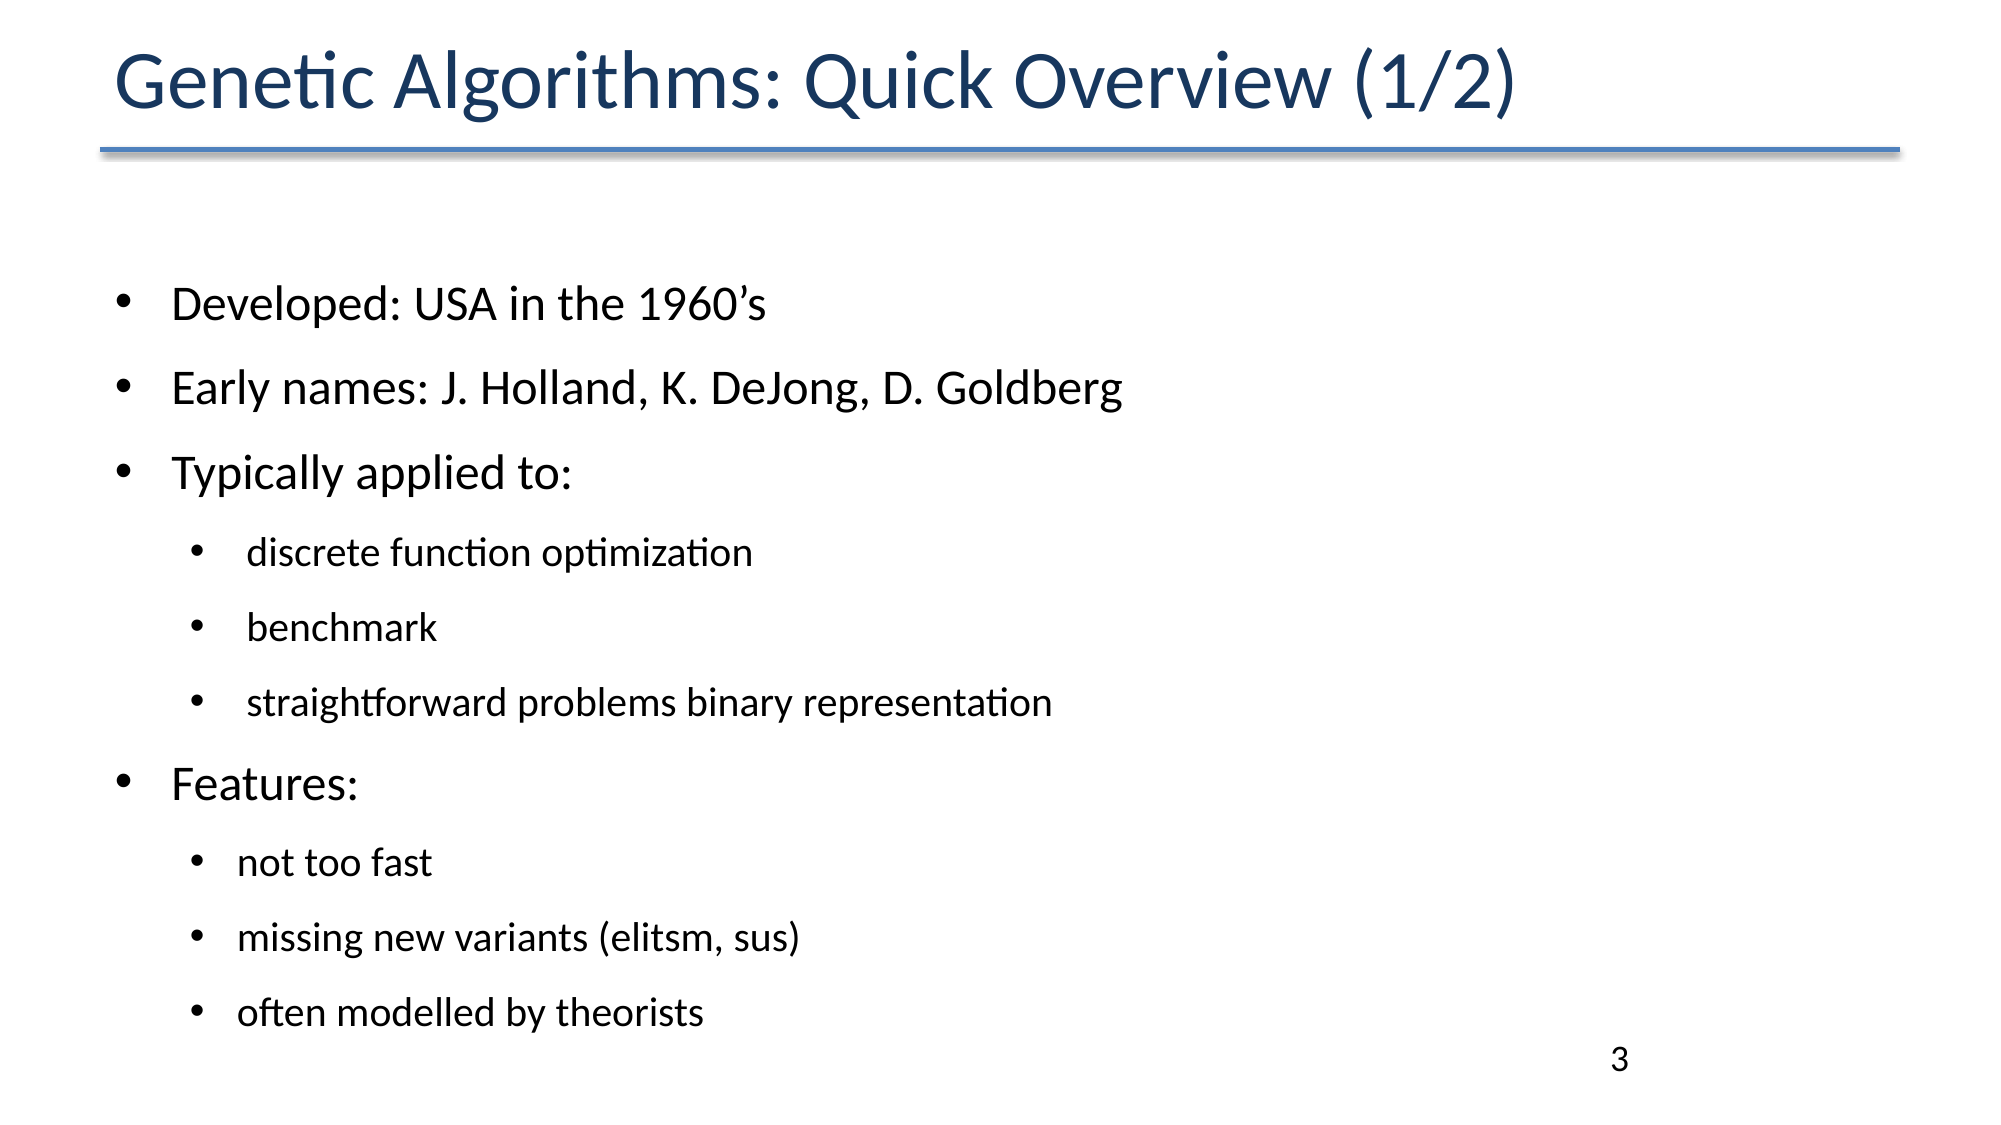

# Genetic Algorithms: Quick Overview (1/2)
Developed: USA in the 1960’s
Early names: J. Holland, K. DeJong, D. Goldberg
Typically applied to:
 discrete function optimization
 benchmark
 straightforward problems binary representation
Features:
not too fast
missing new variants (elitsm, sus)
often modelled by theorists
3